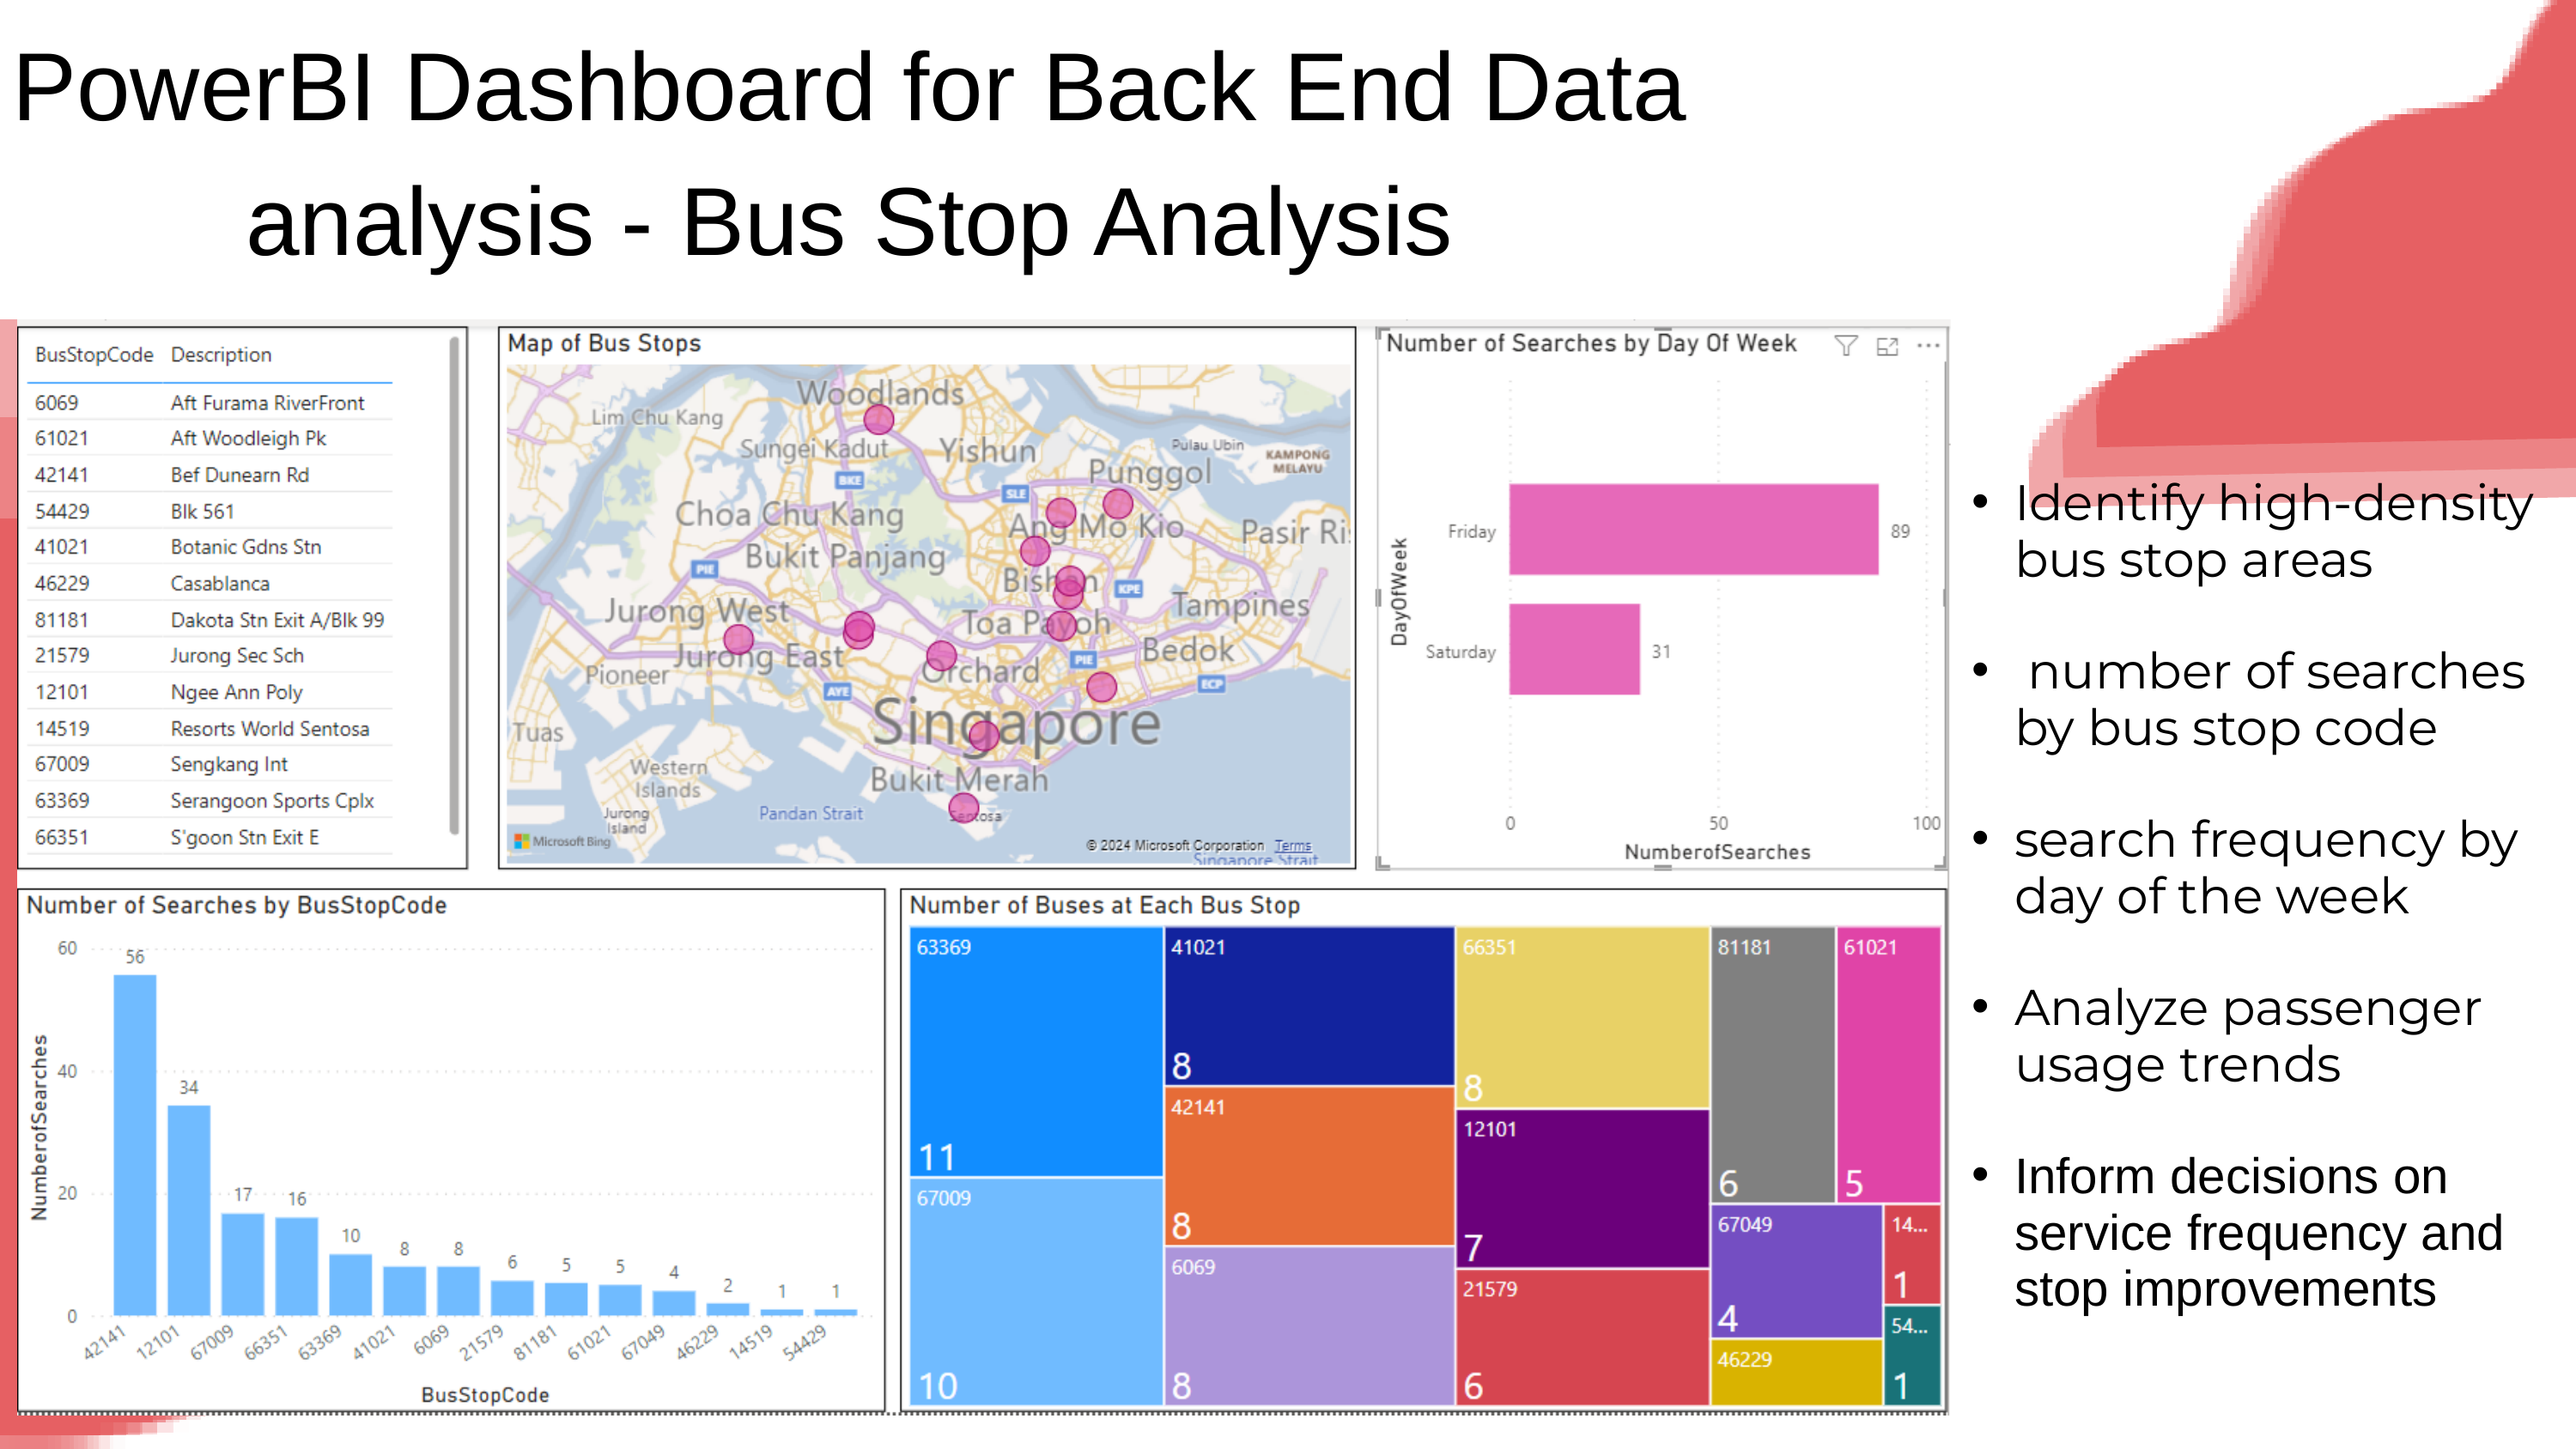

PowerBI Dashboard for Back End Data analysis - Bus Stop Analysis

Identify high-density bus stop areas

 number of searches by bus stop code

search frequency by day of the week

Analyze passenger usage trends

Inform decisions on service frequency and stop improvements